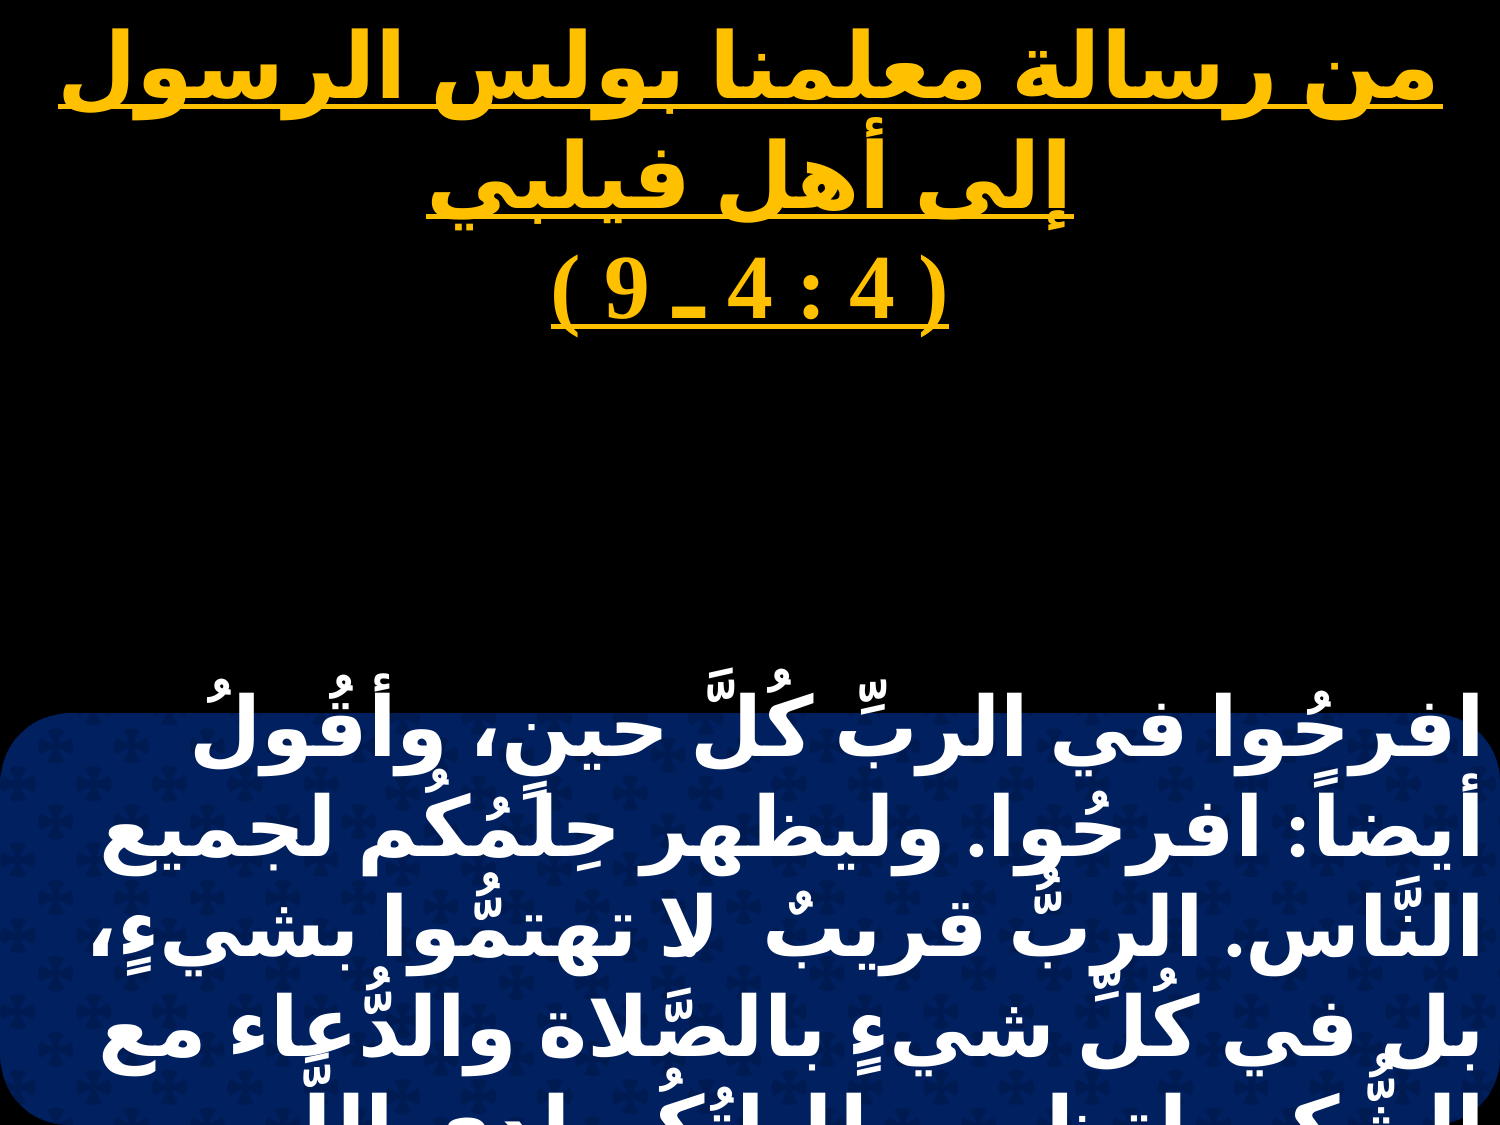

من رسالة معلمنا بولس الرسول إلى أهل فيلبي
( 4 : 4 ـ 9 )
# 4 سبت
افرحُوا في الربِّ كُلَّ حينٍ، وأقُولُ أيضاً: افرحُوا. وليظهر حِلمُكُم لجميع النَّاس. الربُّ قريبٌ. لا تهتمُّوا بشيءٍ، بل في كُلِّ شيءٍ بالصَّلاة والدُّعاء مع الشُّكر، لتظهر طِلباتُكُم لدى اللَّهِ. وسَلامُ